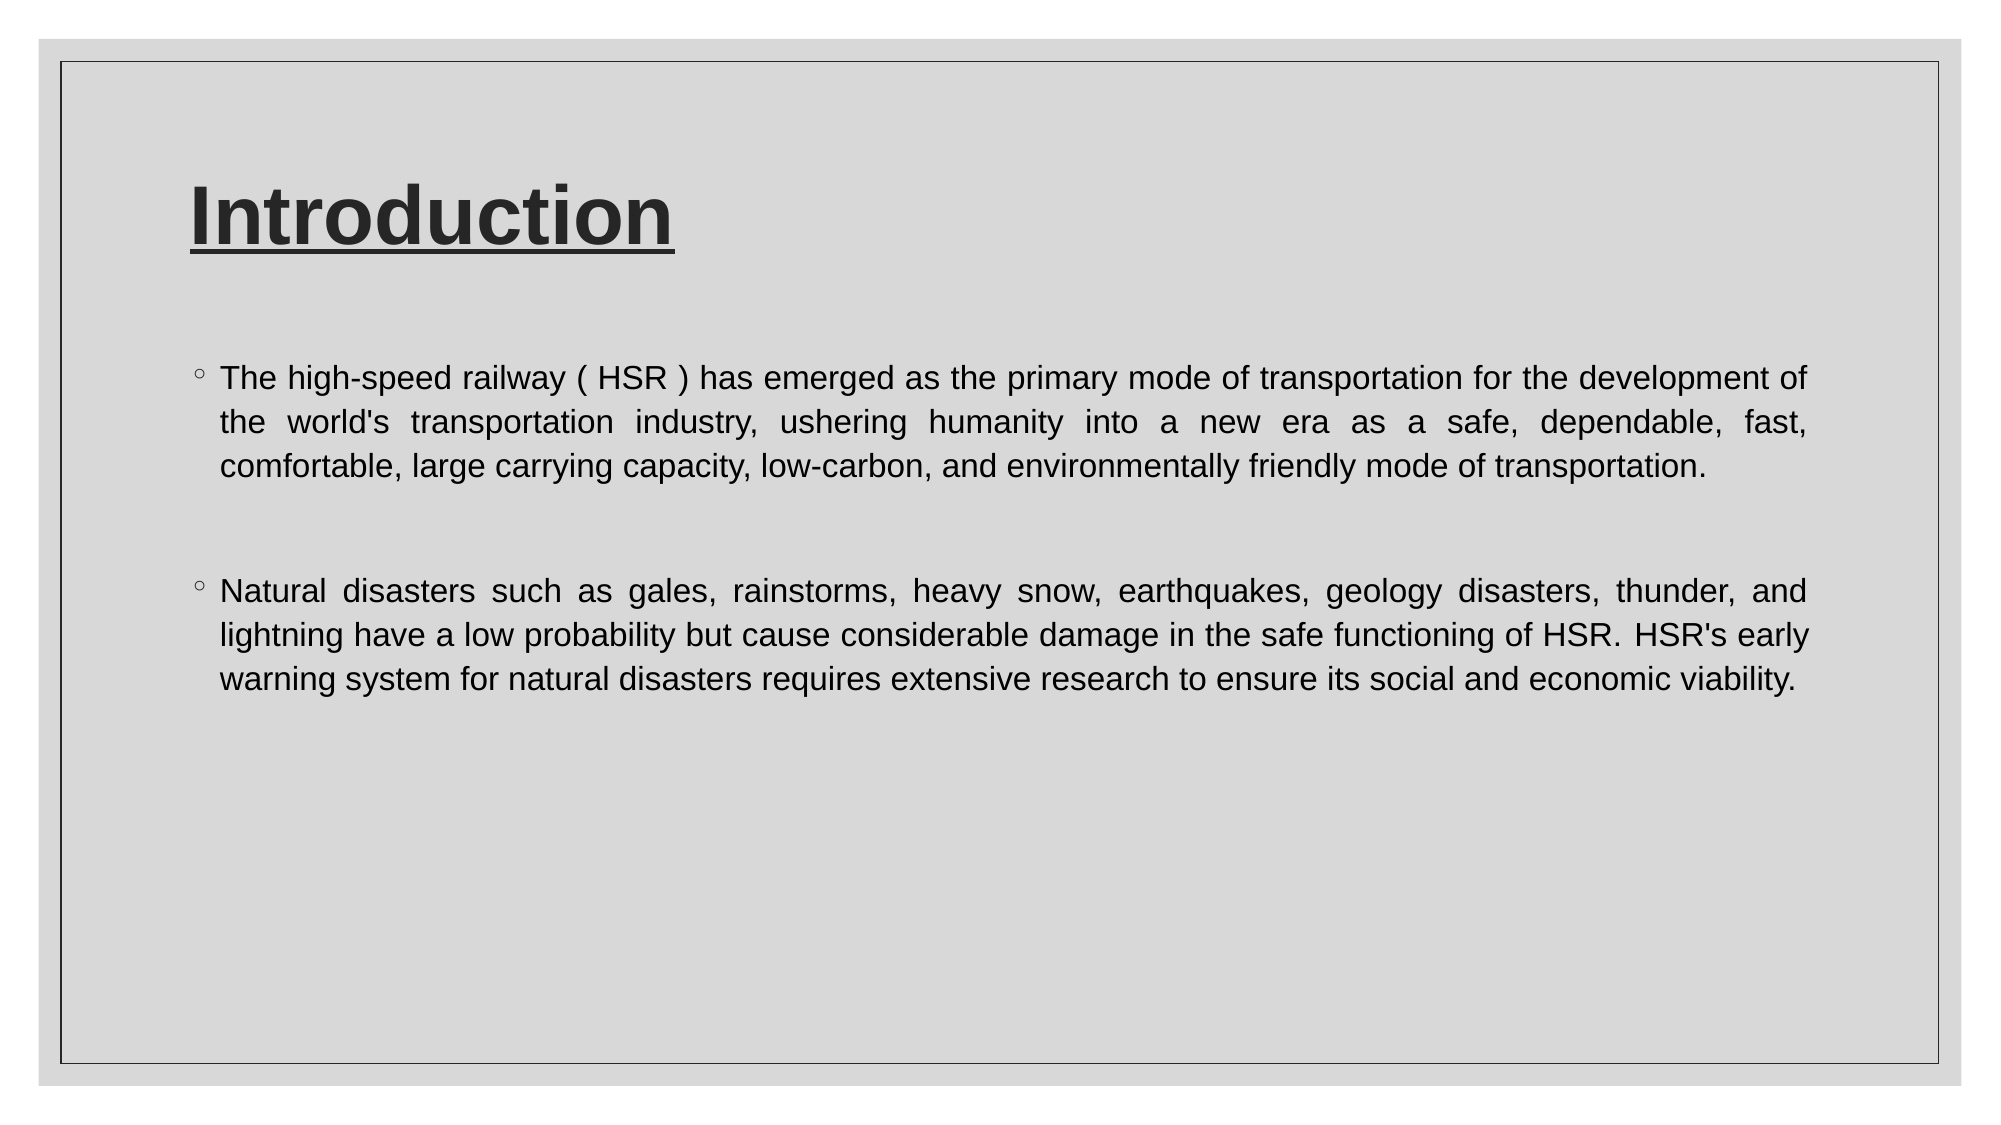

# Introduction
The high-speed railway ( HSR ) has emerged as the primary mode of transportation for the development of the world's transportation industry, ushering humanity into a new era as a safe, dependable, fast, comfortable, large carrying capacity, low-carbon, and environmentally friendly mode of transportation.

Natural disasters such as gales, rainstorms, heavy snow, earthquakes, geology disasters, thunder, and lightning have a low probability but cause considerable damage in the safe functioning of HSR. HSR's early warning system for natural disasters requires extensive research to ensure its social and economic viability.